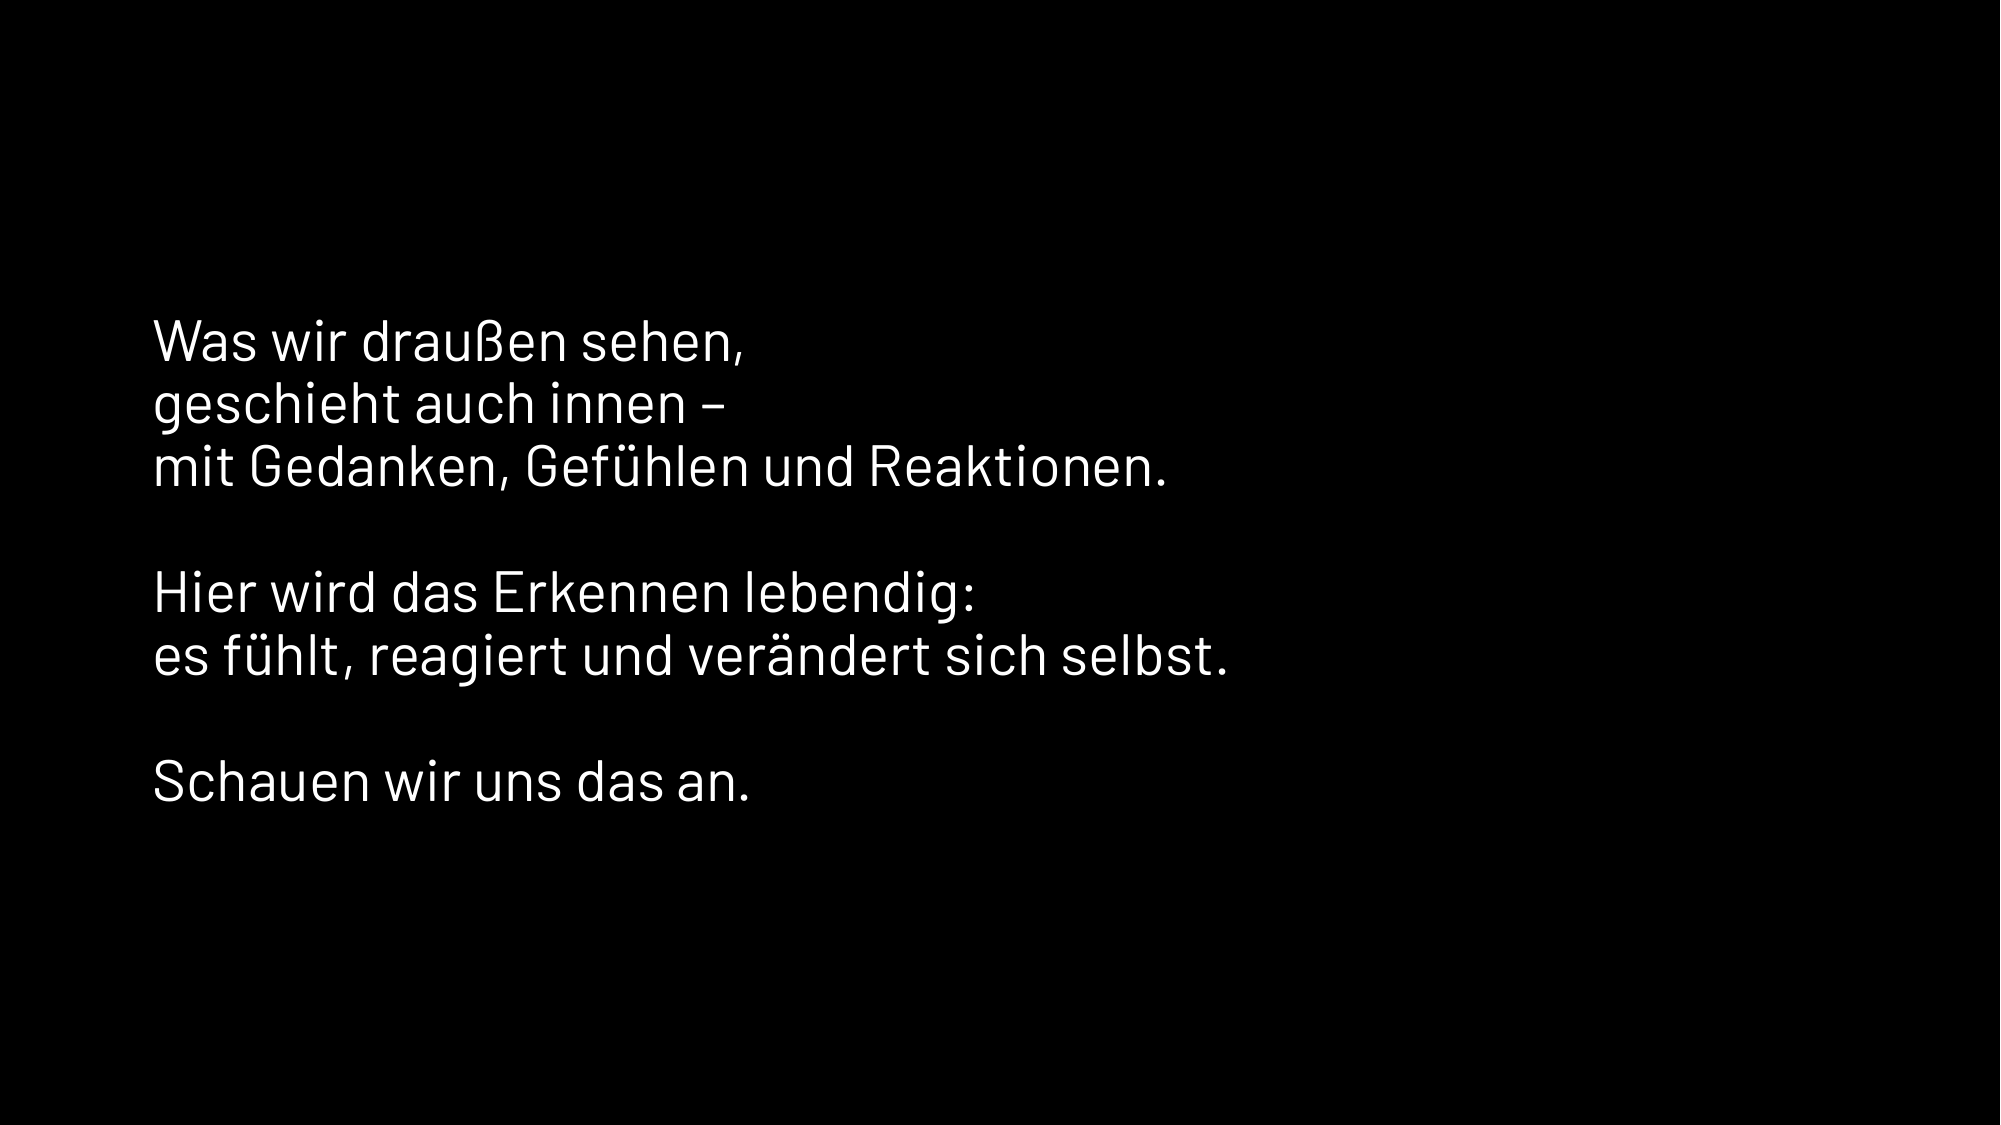

# Was wir draußen sehen, geschieht auch innen – mit Gedanken, Gefühlen und Reaktionen. Hier wird das Erkennen lebendig: es fühlt, reagiert und verändert sich selbst. Schauen wir uns das an.